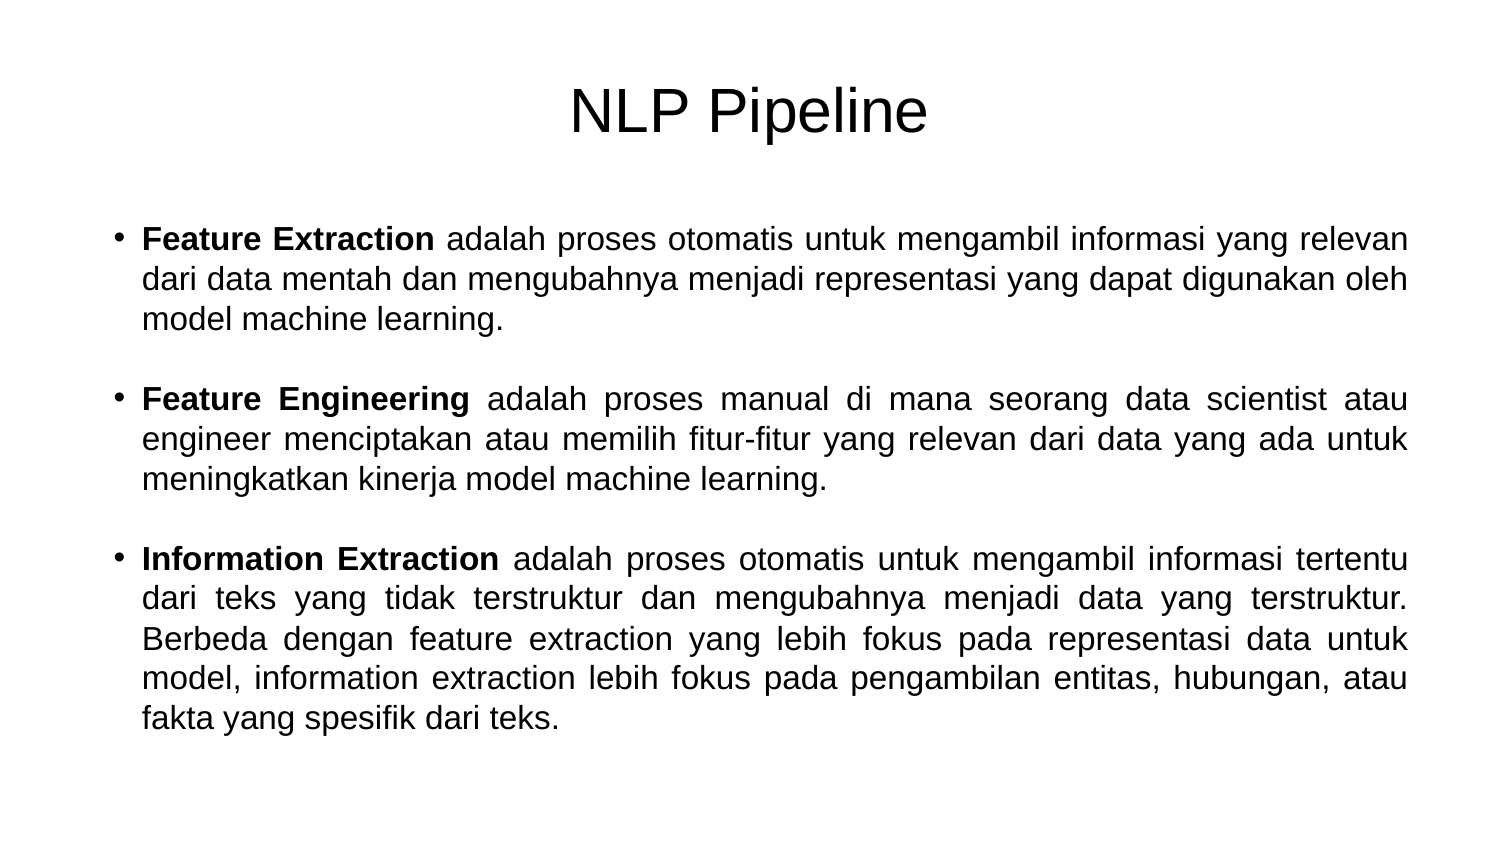

# NLP Pipeline
Feature Extraction adalah proses otomatis untuk mengambil informasi yang relevan dari data mentah dan mengubahnya menjadi representasi yang dapat digunakan oleh model machine learning.

Feature Engineering adalah proses manual di mana seorang data scientist atau engineer menciptakan atau memilih fitur-fitur yang relevan dari data yang ada untuk meningkatkan kinerja model machine learning.

Information Extraction adalah proses otomatis untuk mengambil informasi tertentu dari teks yang tidak terstruktur dan mengubahnya menjadi data yang terstruktur. Berbeda dengan feature extraction yang lebih fokus pada representasi data untuk model, information extraction lebih fokus pada pengambilan entitas, hubungan, atau fakta yang spesifik dari teks.